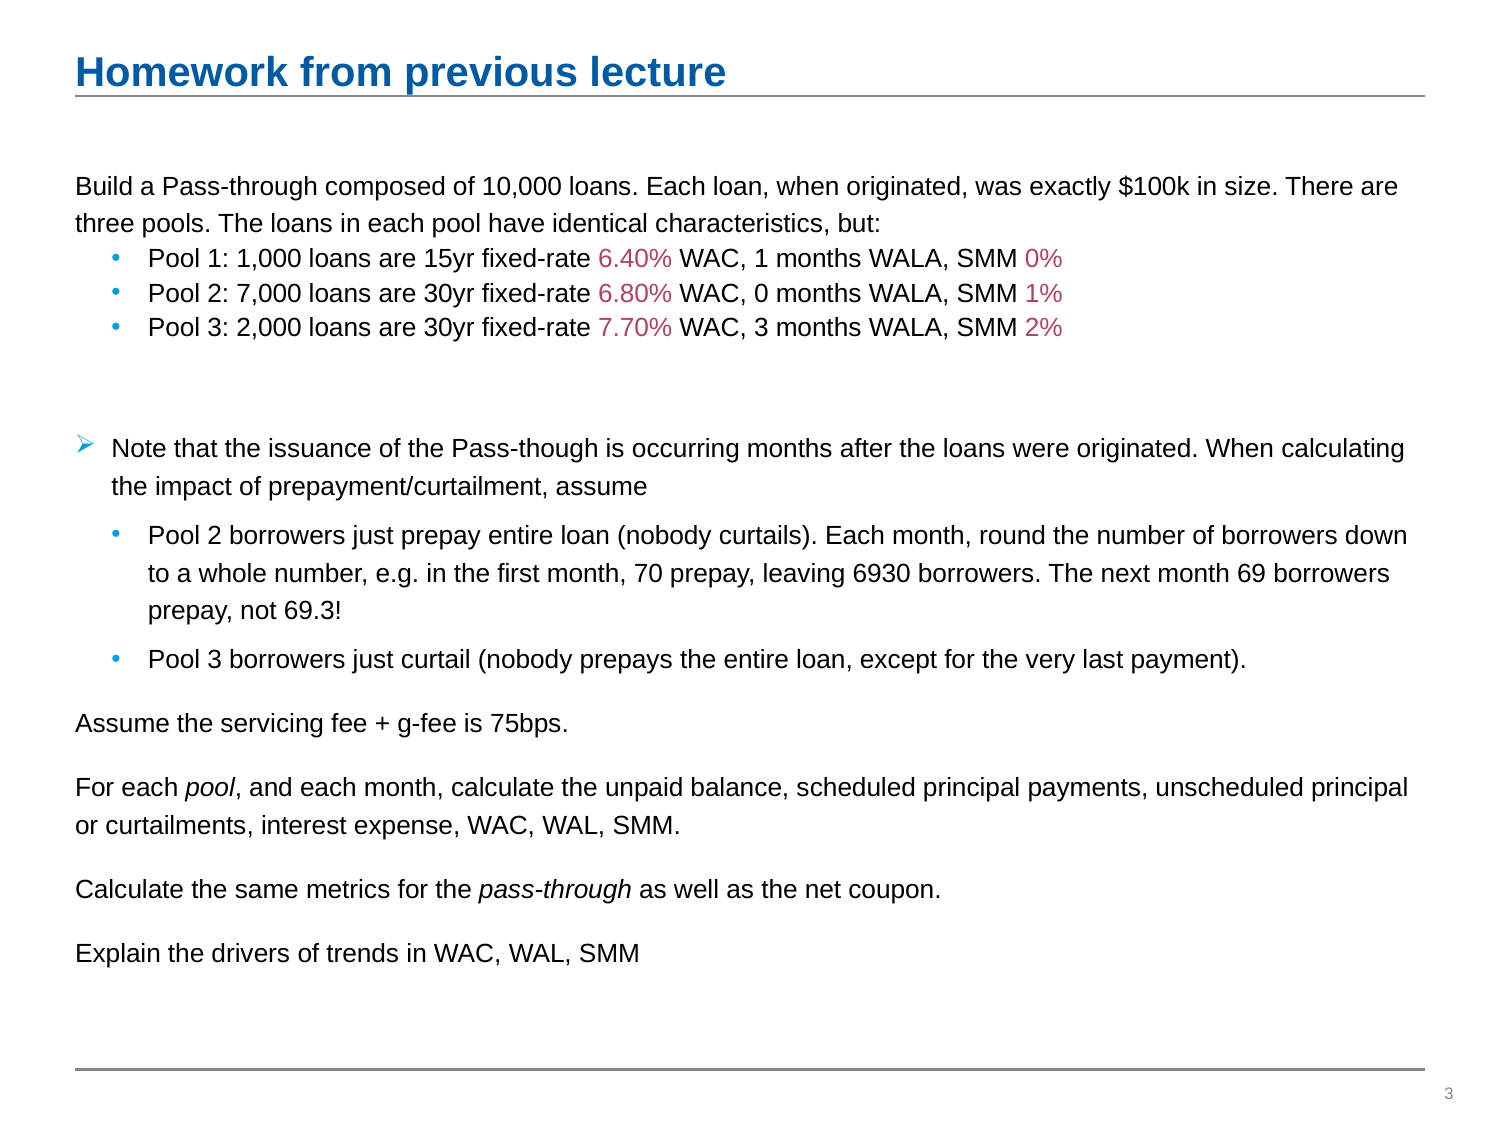

# Homework from previous lecture
Build a Pass-through composed of 10,000 loans. Each loan, when originated, was exactly $100k in size. There are three pools. The loans in each pool have identical characteristics, but:
Pool 1: 1,000 loans are 15yr fixed-rate 6.40% WAC, 1 months WALA, SMM 0%
Pool 2: 7,000 loans are 30yr fixed-rate 6.80% WAC, 0 months WALA, SMM 1%
Pool 3: 2,000 loans are 30yr fixed-rate 7.70% WAC, 3 months WALA, SMM 2%

Note that the issuance of the Pass-though is occurring months after the loans were originated. When calculating the impact of prepayment/curtailment, assume
Pool 2 borrowers just prepay entire loan (nobody curtails). Each month, round the number of borrowers down to a whole number, e.g. in the first month, 70 prepay, leaving 6930 borrowers. The next month 69 borrowers prepay, not 69.3!
Pool 3 borrowers just curtail (nobody prepays the entire loan, except for the very last payment).
Assume the servicing fee + g-fee is 75bps.
For each pool, and each month, calculate the unpaid balance, scheduled principal payments, unscheduled principal or curtailments, interest expense, WAC, WAL, SMM.
Calculate the same metrics for the pass-through as well as the net coupon.
Explain the drivers of trends in WAC, WAL, SMM